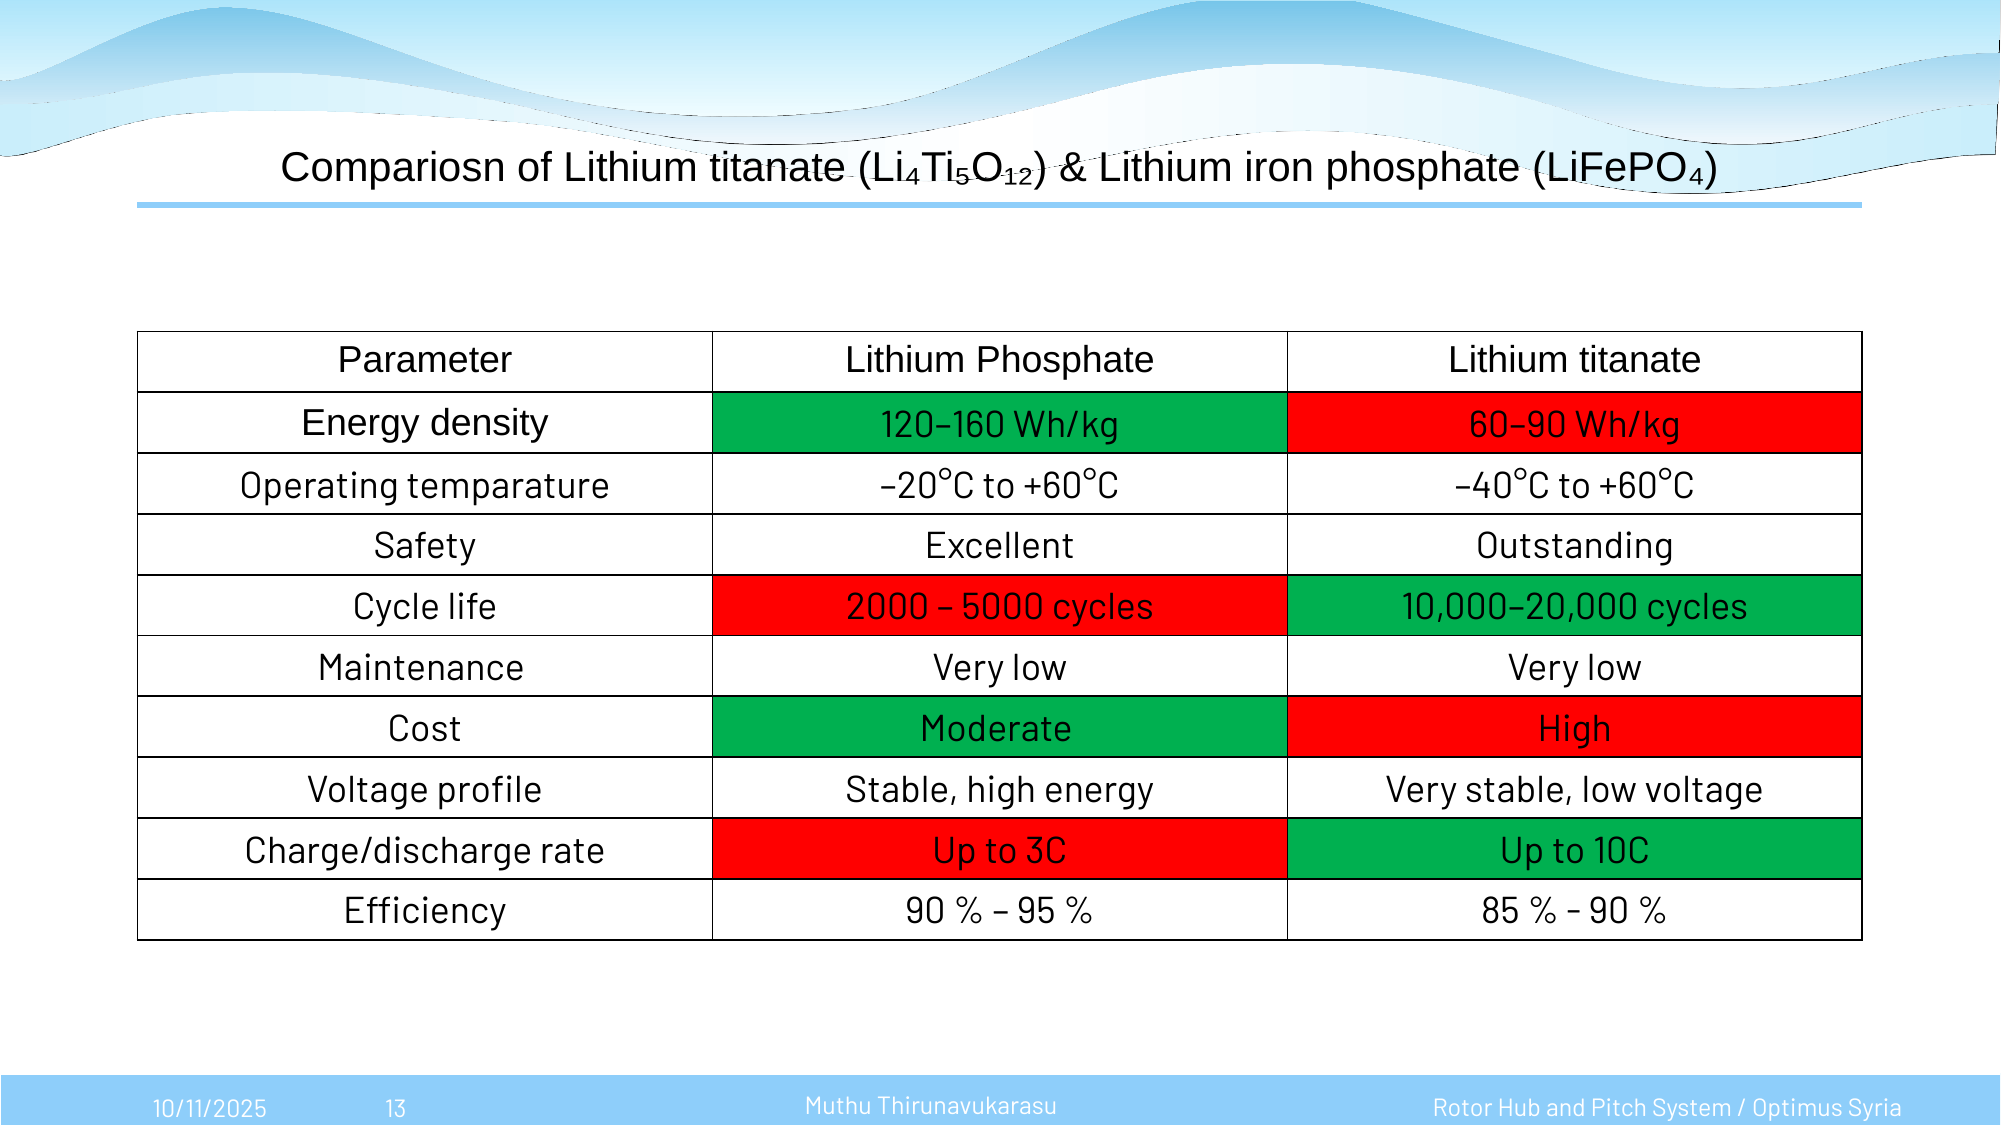

# Compariosn of Lithium titanate (Li₄Ti₅O₁₂) & Lithium iron phosphate (LiFePO₄)
| Parameter | Lithium Phosphate | Lithium titanate |
| --- | --- | --- |
| Energy density | 120–160 Wh/kg | 60–90 Wh/kg |
| Operating temparature | –20°C to +60°C | –40°C to +60°C |
| Safety | Excellent | Outstanding |
| Cycle life | 2000 – 5000 cycles | 10,000–20,000 cycles |
| Maintenance | Very low | Very low |
| Cost | Moderate | High |
| Voltage profile | Stable, high energy | Very stable, low voltage |
| Charge/discharge rate | Up to 3C | Up to 10C |
| Efficiency | 90 % – 95 % | 85 % - 90 % |
Muthu Thirunavukarasu
Rotor Hub and Pitch System / Optimus Syria
10/11/2025
13